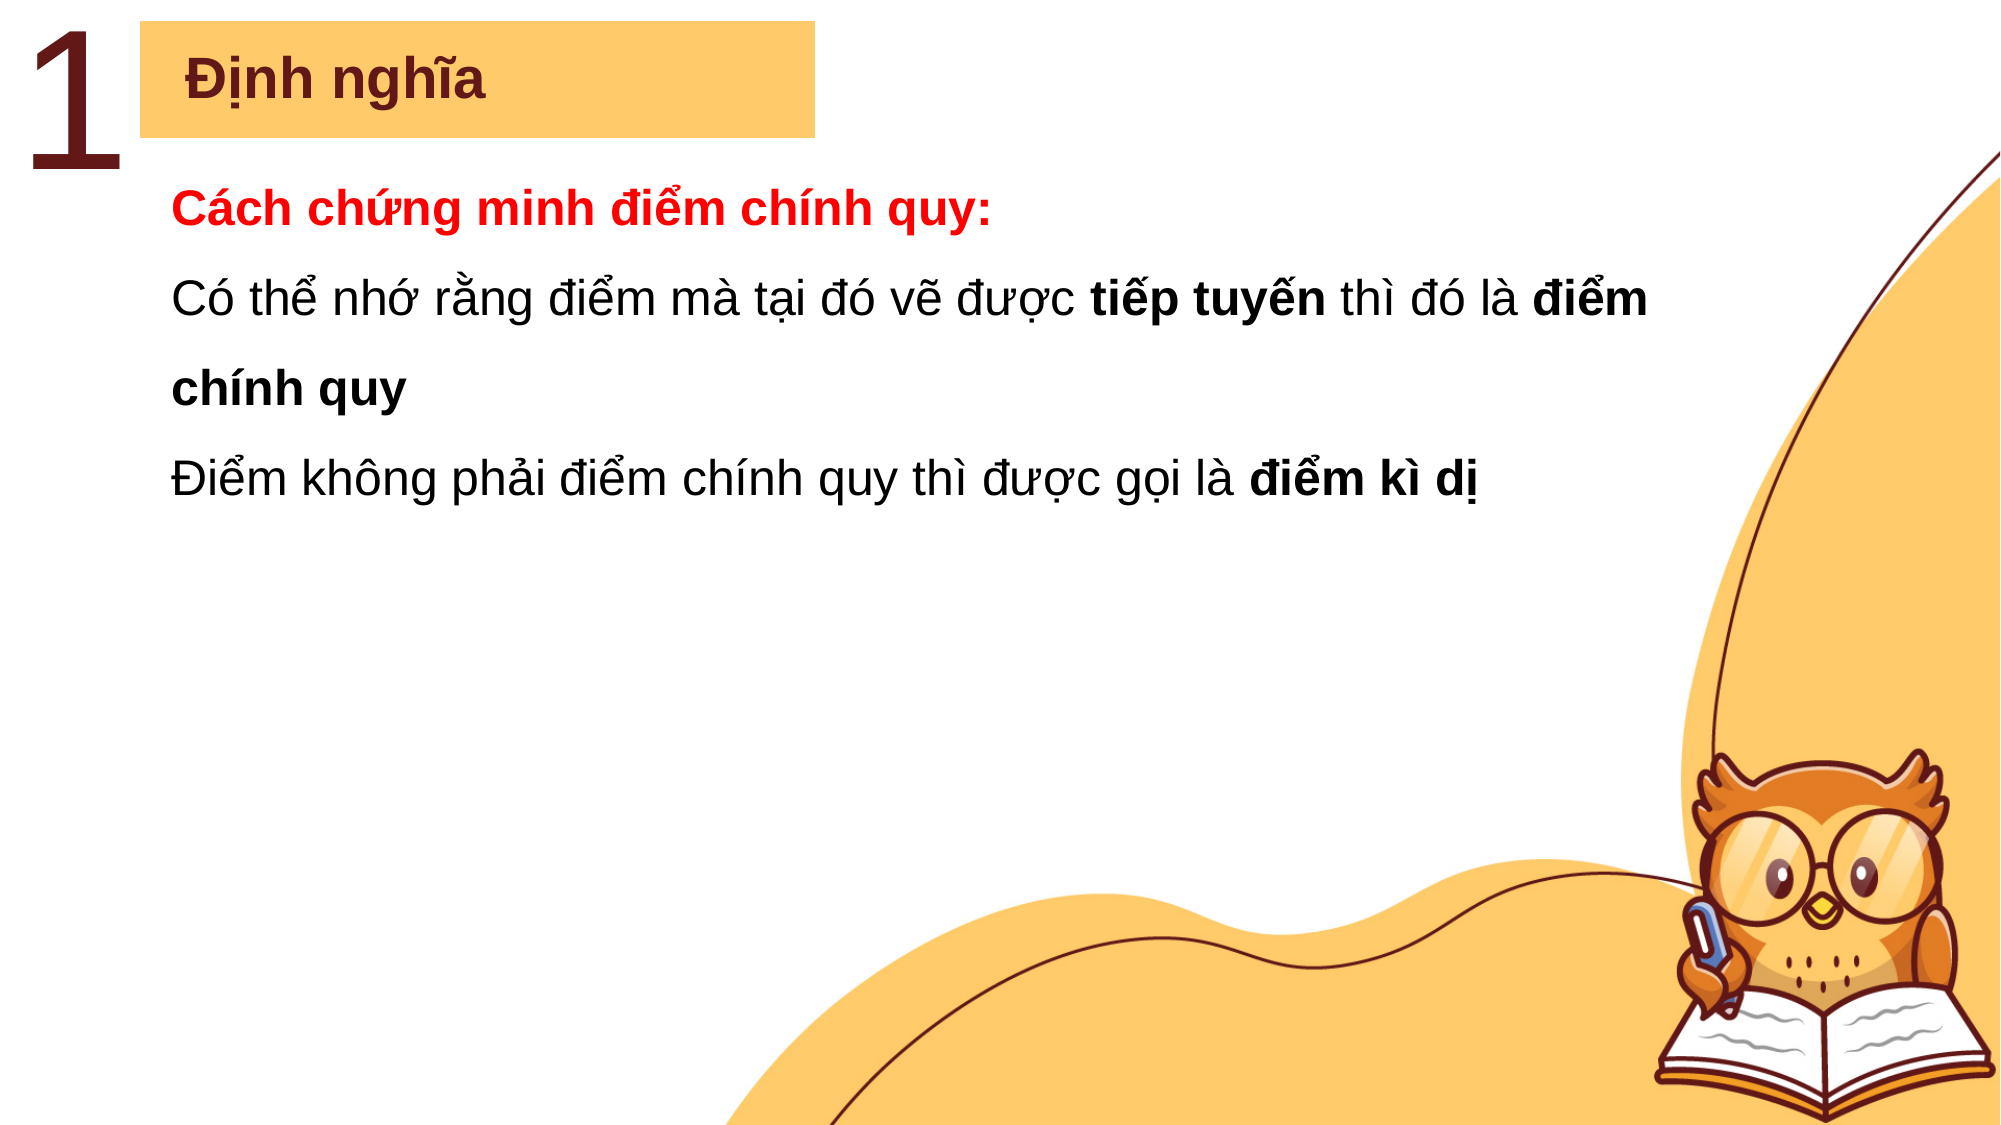

1

Định nghĩa

Cách chứng minh điểm chính quy:
Có thể nhớ rằng điểm mà tại đó vẽ được tiếp tuyến thì đó là điểm chính quy
Điểm không phải điểm chính quy thì được gọi là điểm kì dị